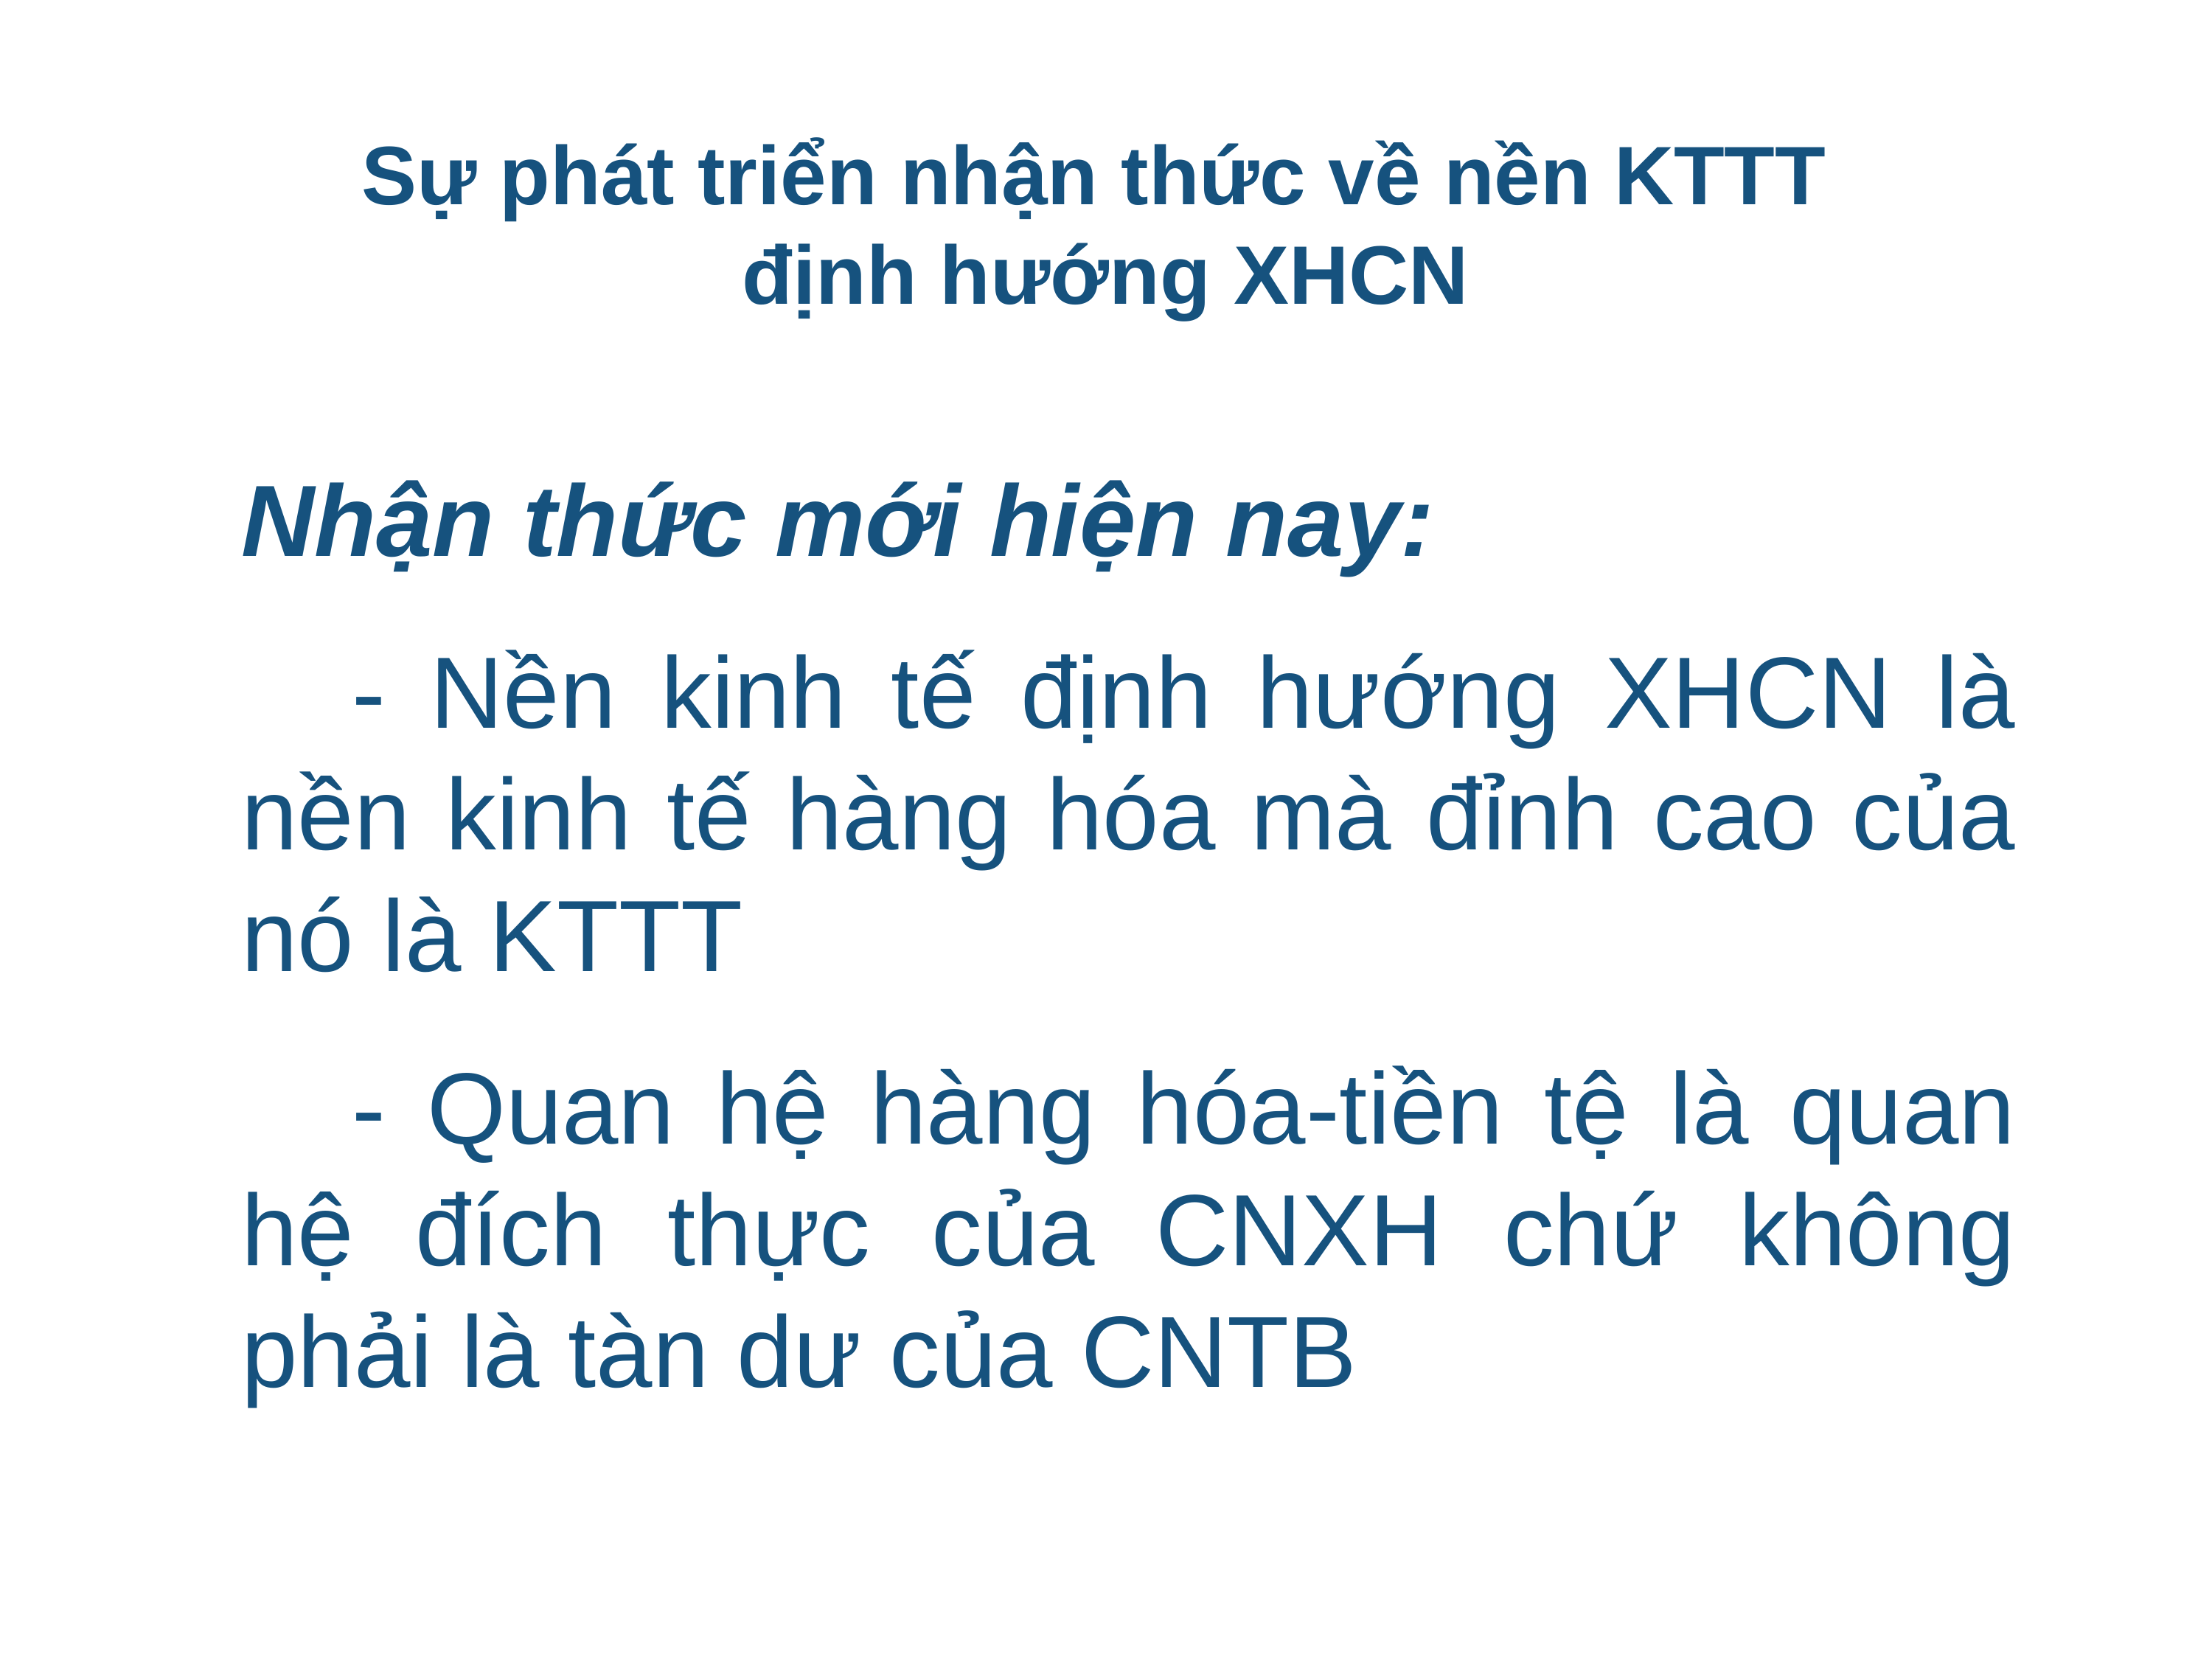

# Sự phát triển nhận thức về nền KTTT định hướng XHCN
Nhận thức mới hiện nay:
	- Nền kinh tế định hướng XHCN là nền kinh tế hàng hóa mà đỉnh cao của nó là KTTT
	- Quan hệ hàng hóa-tiền tệ là quan hệ đích thực của CNXH chứ không phải là tàn dư của CNTB